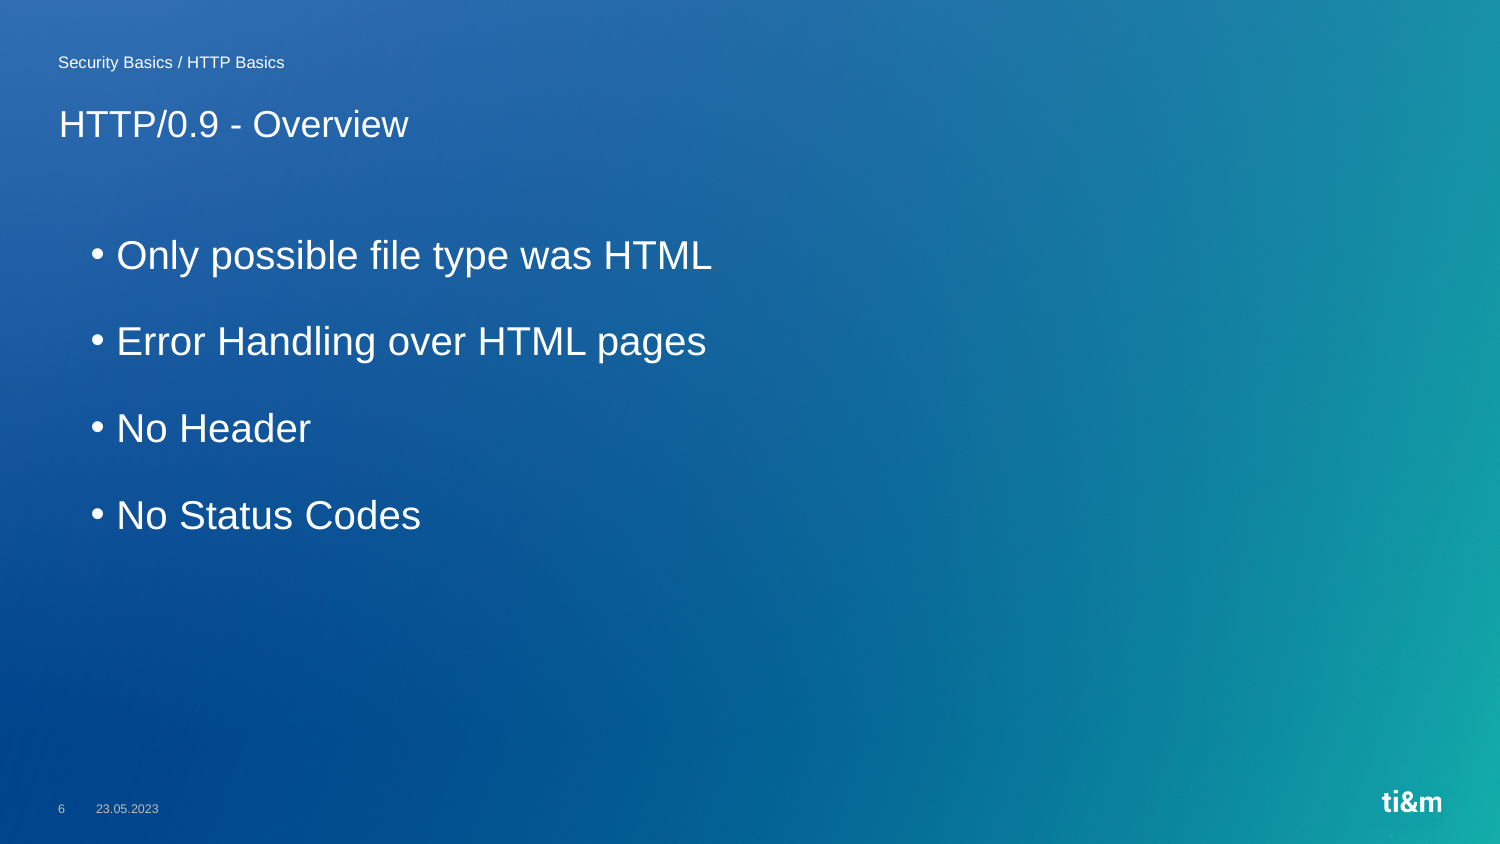

Security Basics / HTTP Basics
# HTTP/0.9 - Overview
Only possible file type was HTML
Error Handling over HTML pages
No Header
No Status Codes

6
23.05.2023